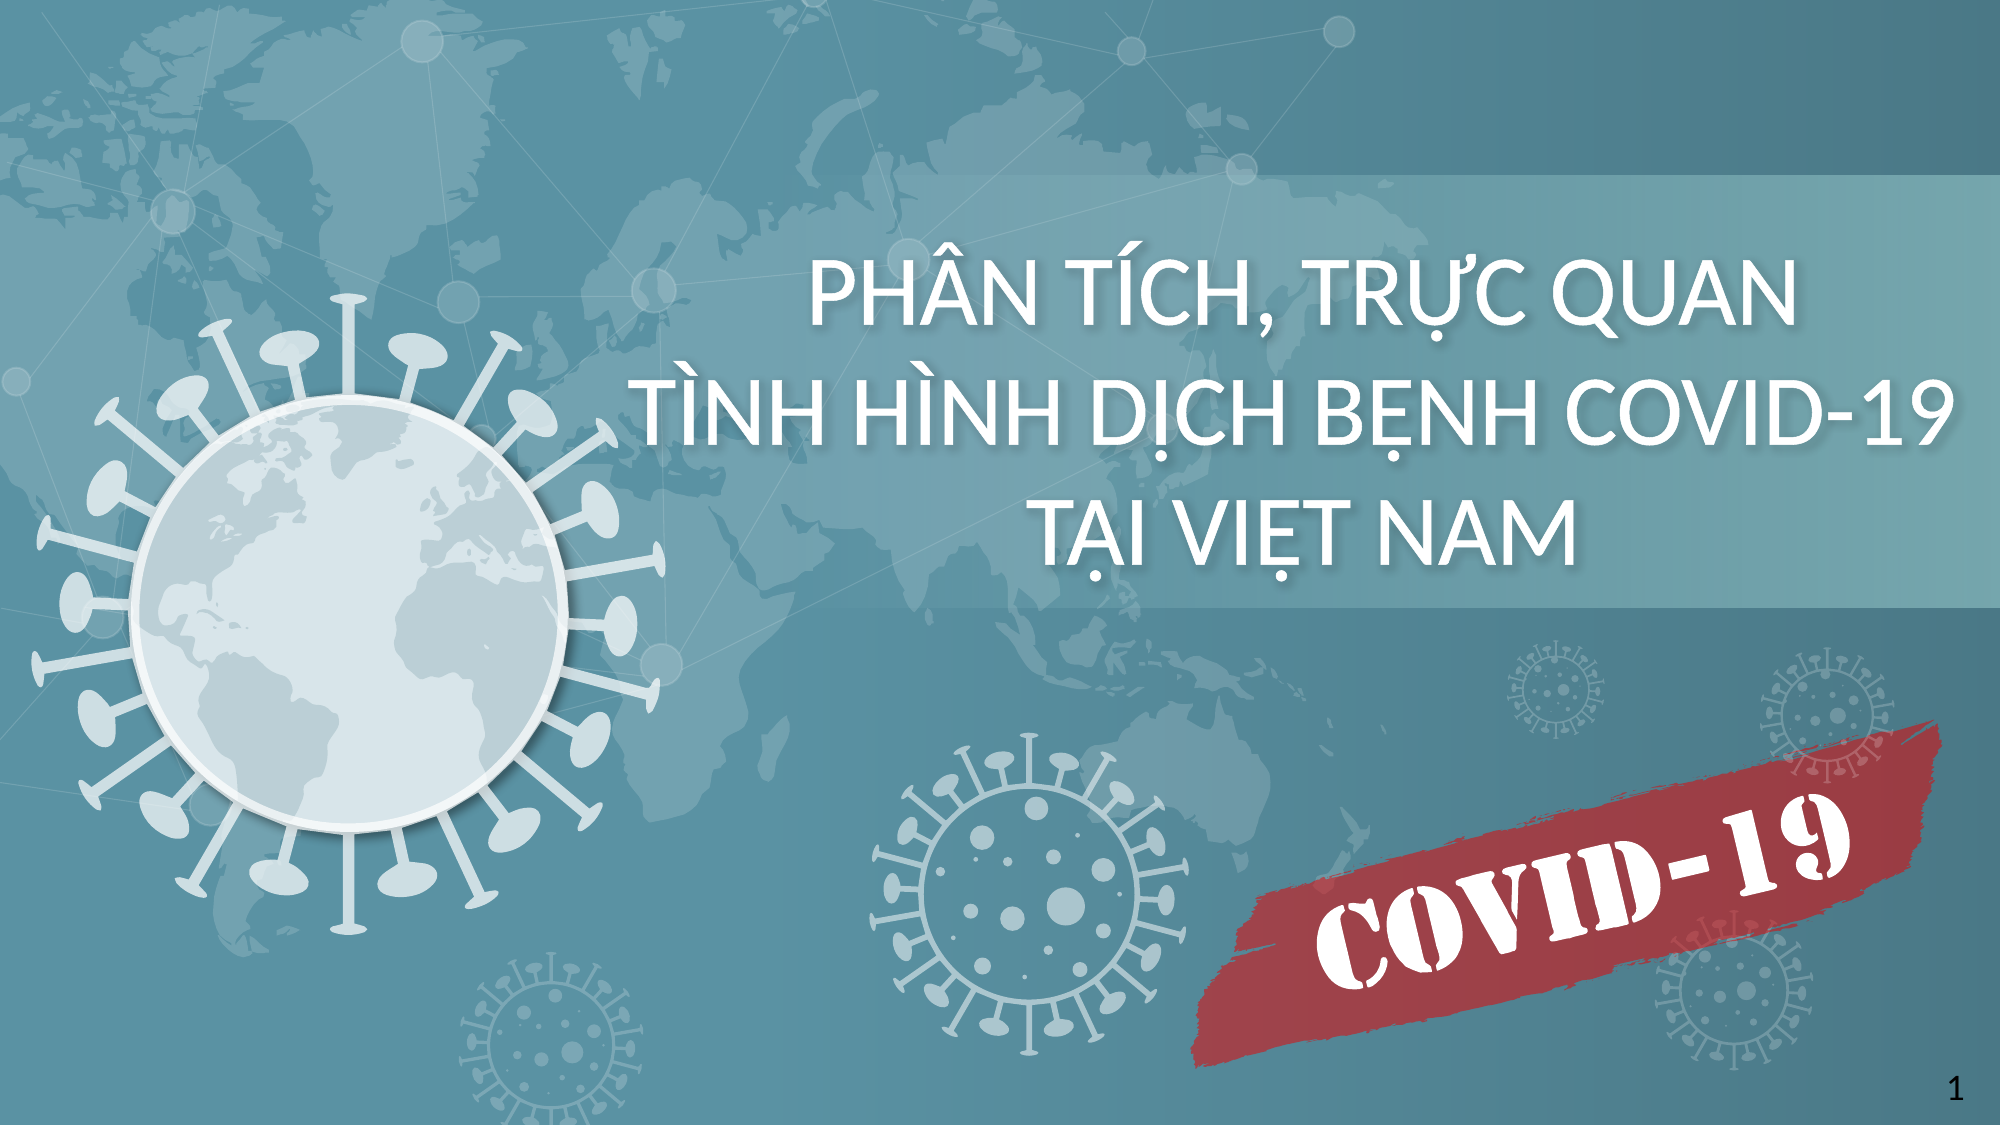

PHÂN TÍCH, TRỰC QUAN
TÌNH HÌNH DỊCH BỆNH COVID-19
TẠI VIỆT NAM

1